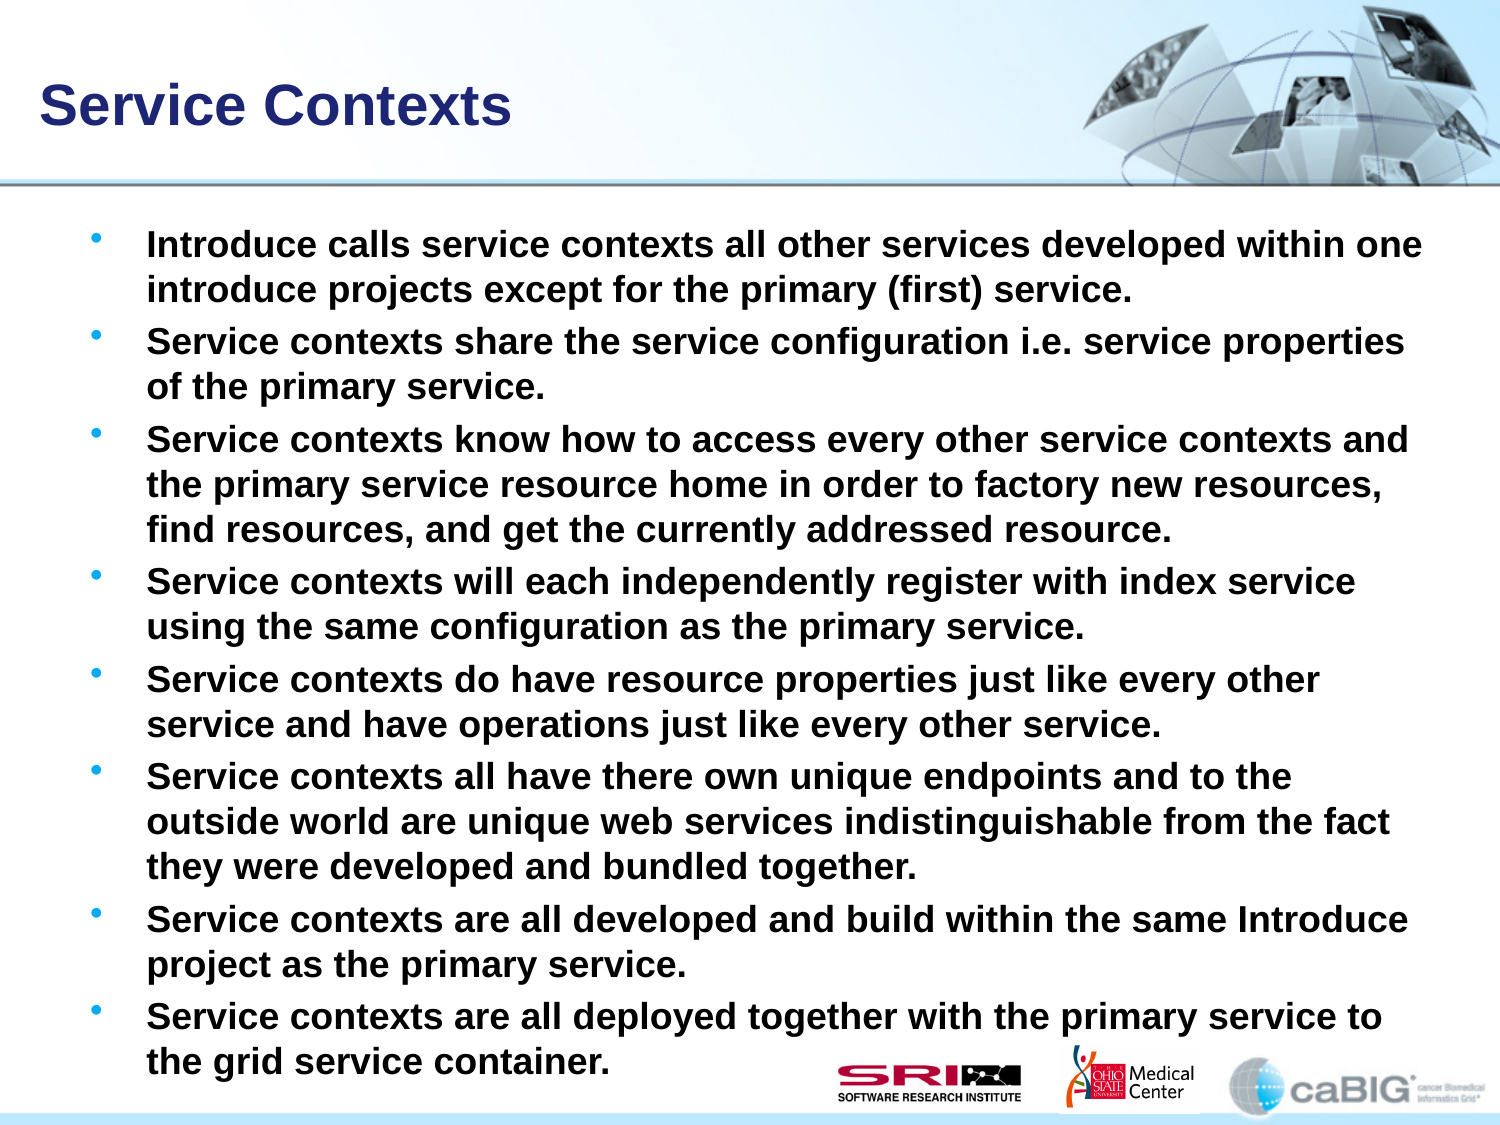

# Service Contexts
Introduce calls service contexts all other services developed within one introduce projects except for the primary (first) service.
Service contexts share the service configuration i.e. service properties of the primary service.
Service contexts know how to access every other service contexts and the primary service resource home in order to factory new resources, find resources, and get the currently addressed resource.
Service contexts will each independently register with index service using the same configuration as the primary service.
Service contexts do have resource properties just like every other service and have operations just like every other service.
Service contexts all have there own unique endpoints and to the outside world are unique web services indistinguishable from the fact they were developed and bundled together.
Service contexts are all developed and build within the same Introduce project as the primary service.
Service contexts are all deployed together with the primary service to the grid service container.